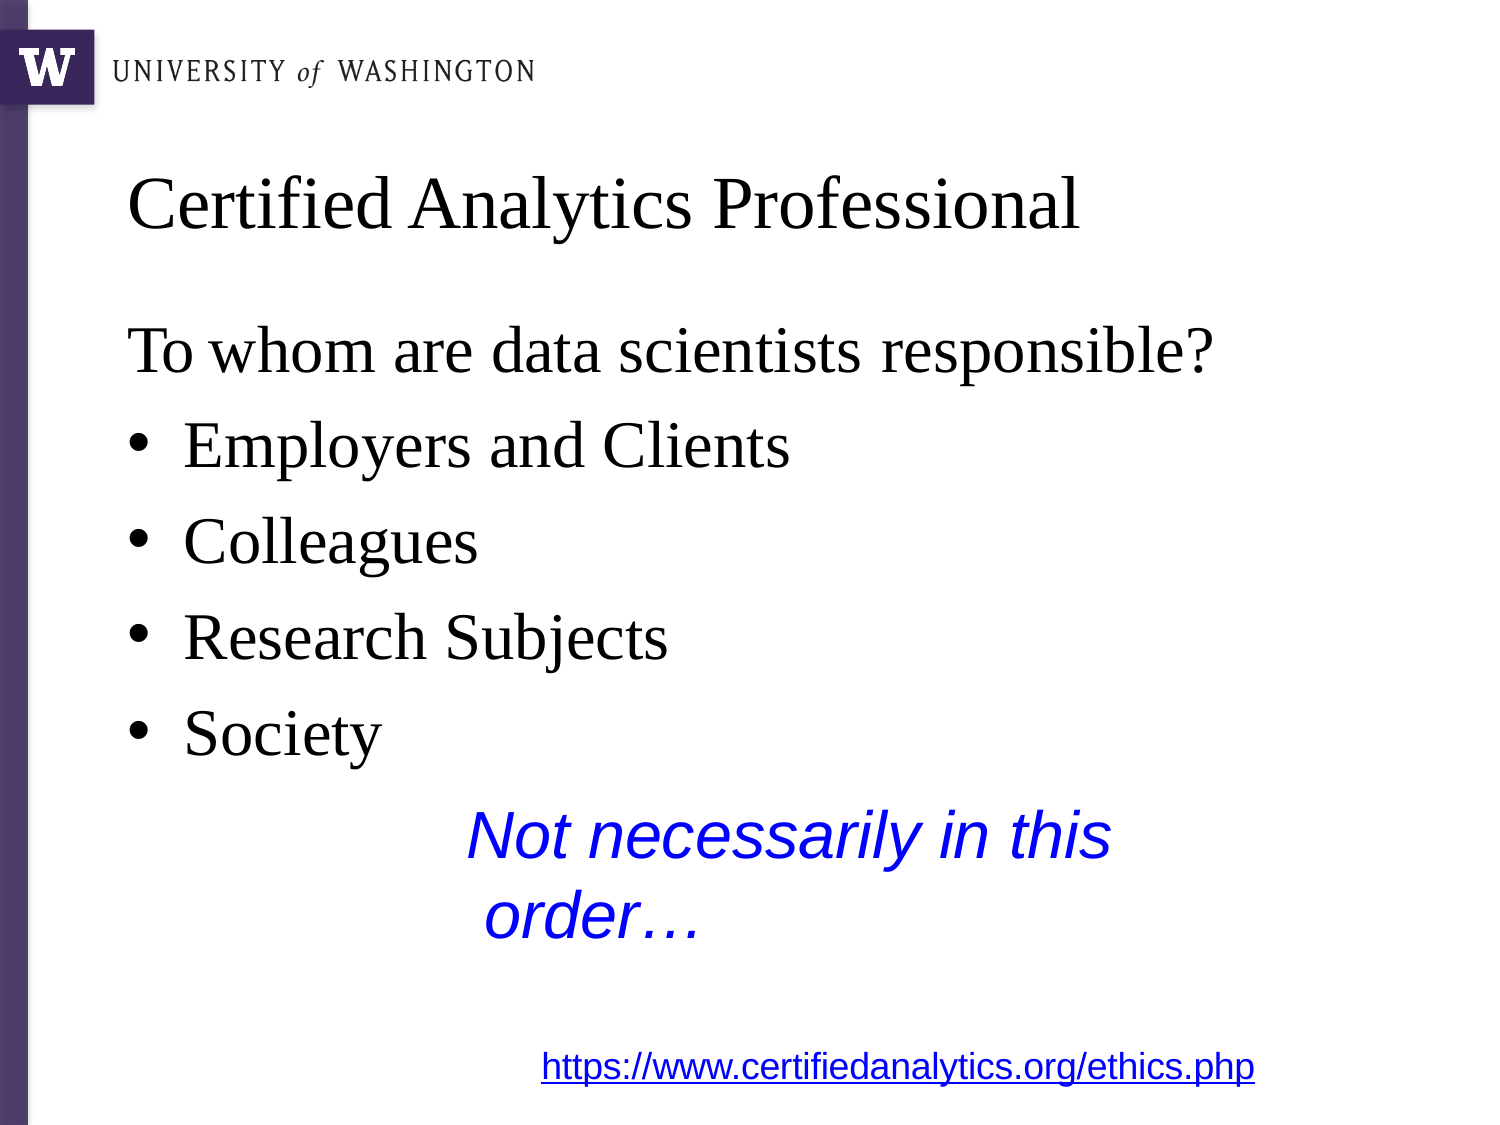

# Certified Analytics Professional
To whom are data scientists responsible?
Employers and Clients
Colleagues
Research Subjects
Society
Not necessarily in this  order…
https://www.certifiedanalytics.org/ethics.php